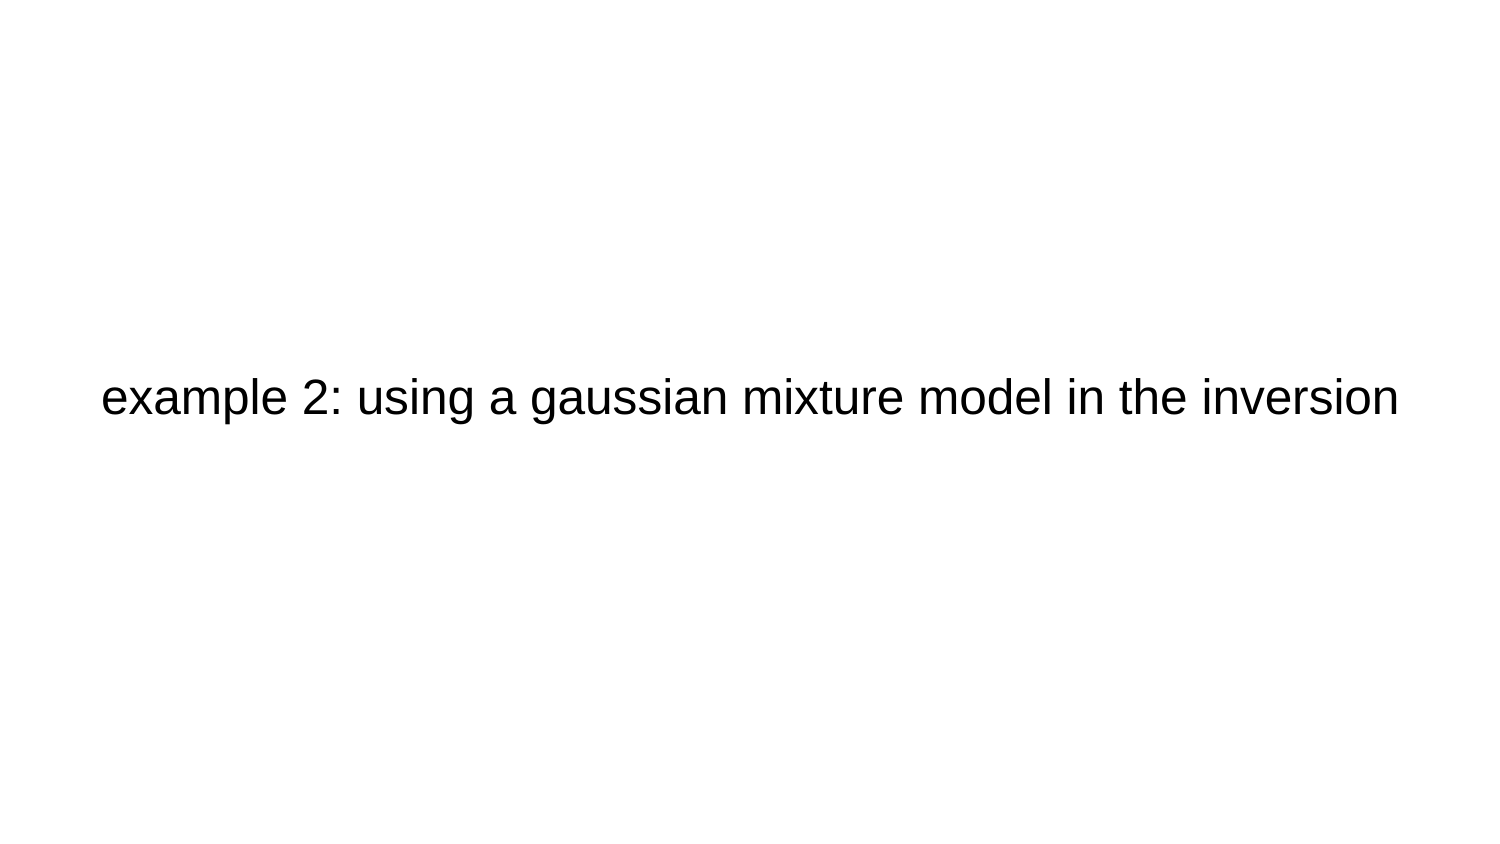

# example 2: using a gaussian mixture model in the inversion